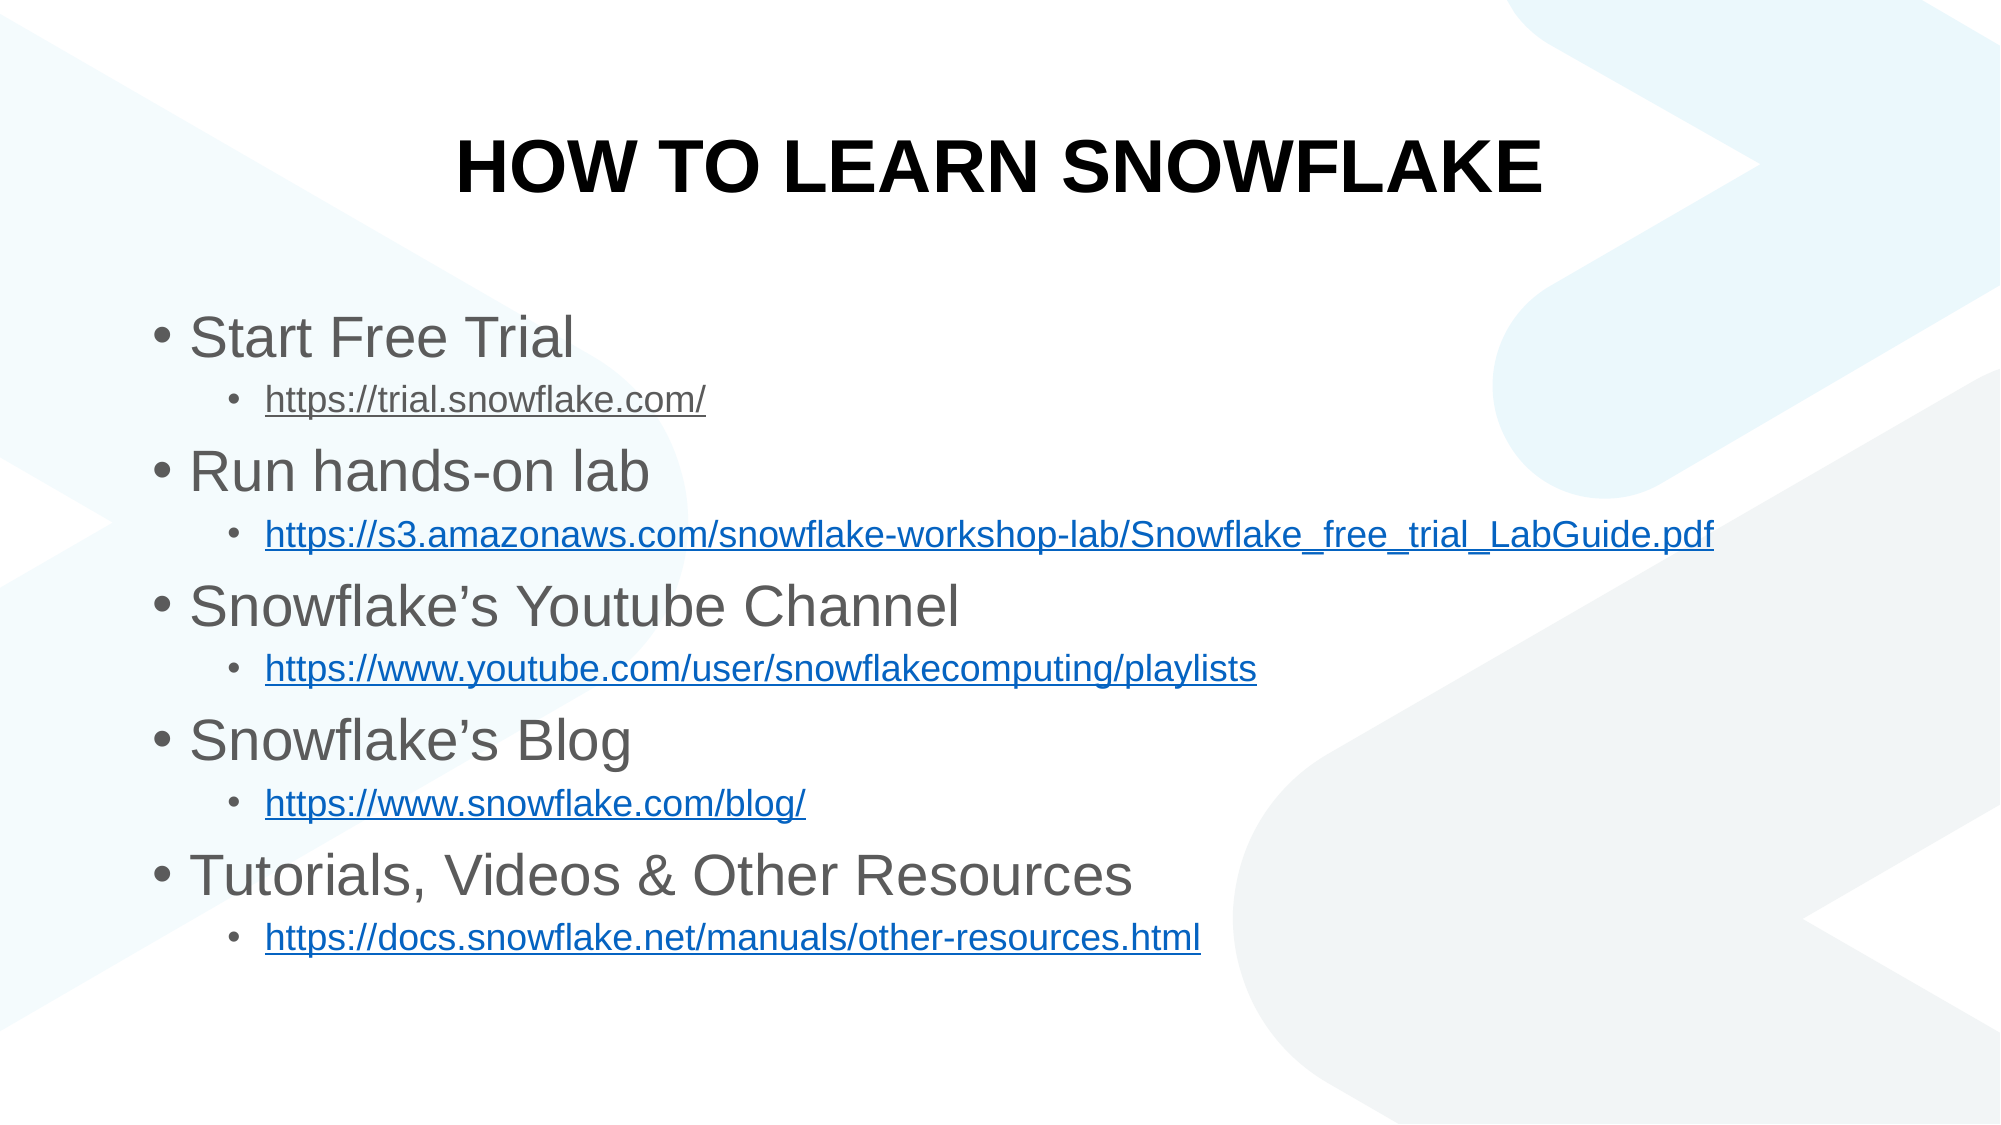

# HOW TO LEARN SNOWFLAKE
Start Free Trial
https://trial.snowflake.com/
Run hands-on lab
https://s3.amazonaws.com/snowflake-workshop-lab/Snowflake_free_trial_LabGuide.pdf
Snowflake’s Youtube Channel
https://www.youtube.com/user/snowflakecomputing/playlists
Snowflake’s Blog
https://www.snowflake.com/blog/
Tutorials, Videos & Other Resources
https://docs.snowflake.net/manuals/other-resources.html